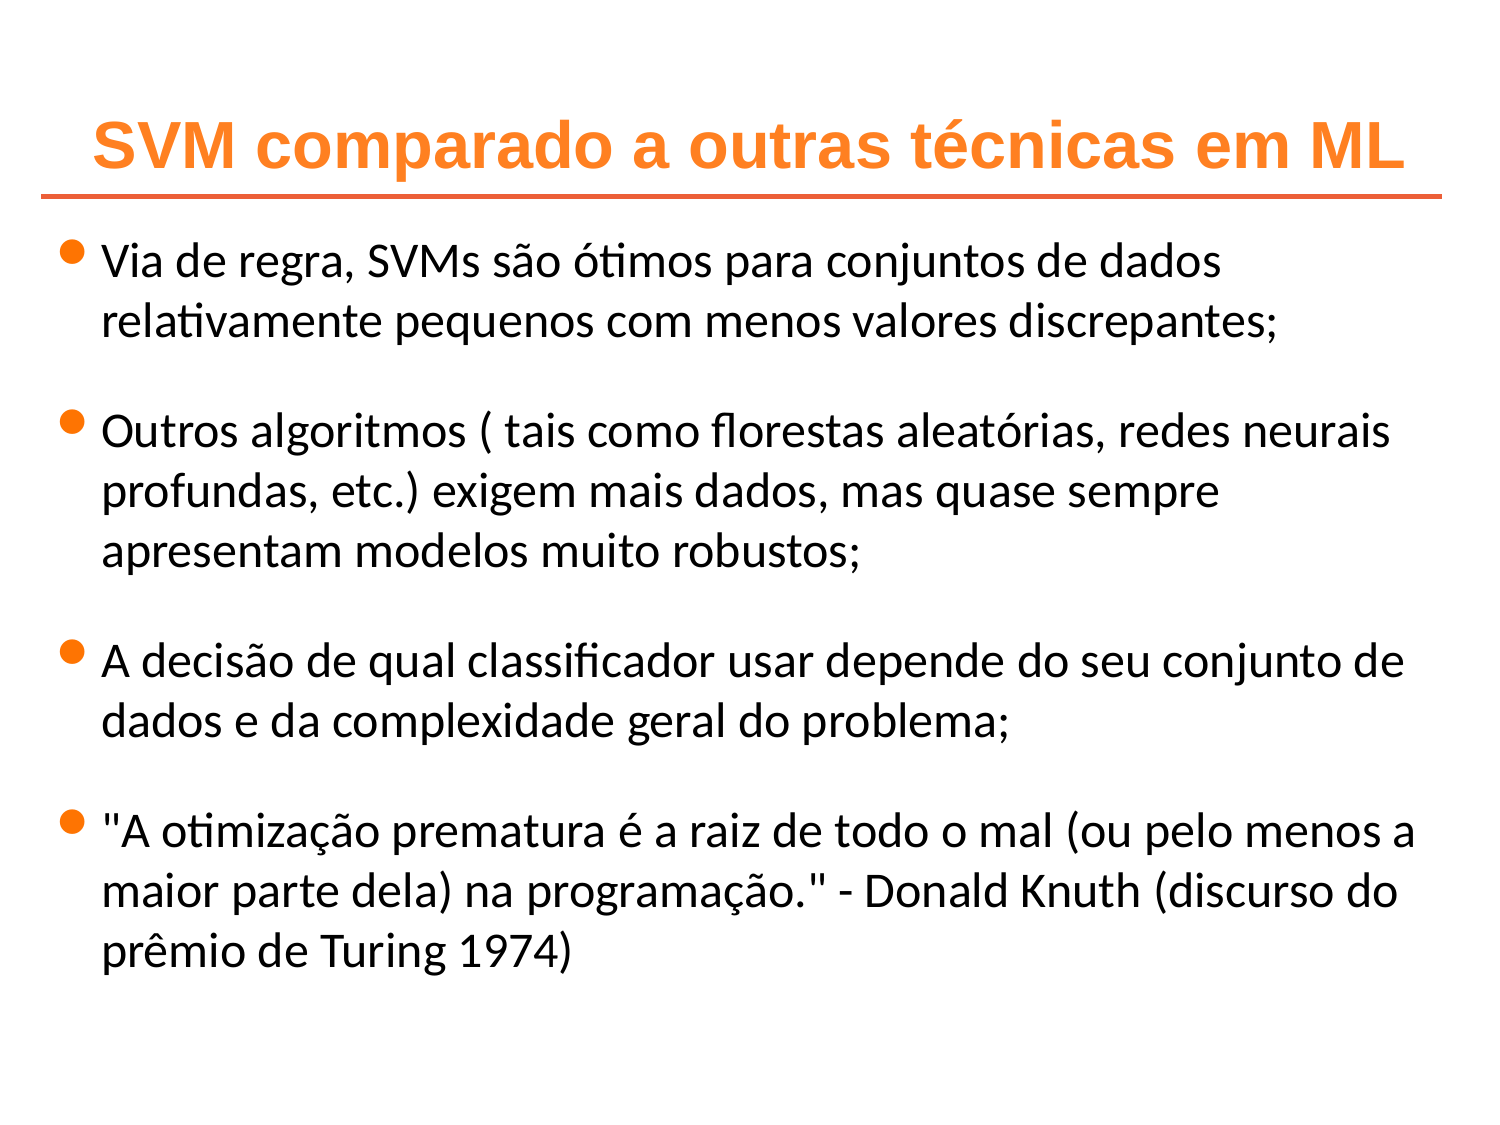

# SVM comparado a outras técnicas em ML
Via de regra, SVMs são ótimos para conjuntos de dados relativamente pequenos com menos valores discrepantes;
Outros algoritmos ( tais como florestas aleatórias, redes neurais profundas, etc.) exigem mais dados, mas quase sempre apresentam modelos muito robustos;
A decisão de qual classificador usar depende do seu conjunto de dados e da complexidade geral do problema;
"A otimização prematura é a raiz de todo o mal (ou pelo menos a maior parte dela) na programação." - Donald Knuth (discurso do prêmio de Turing 1974)